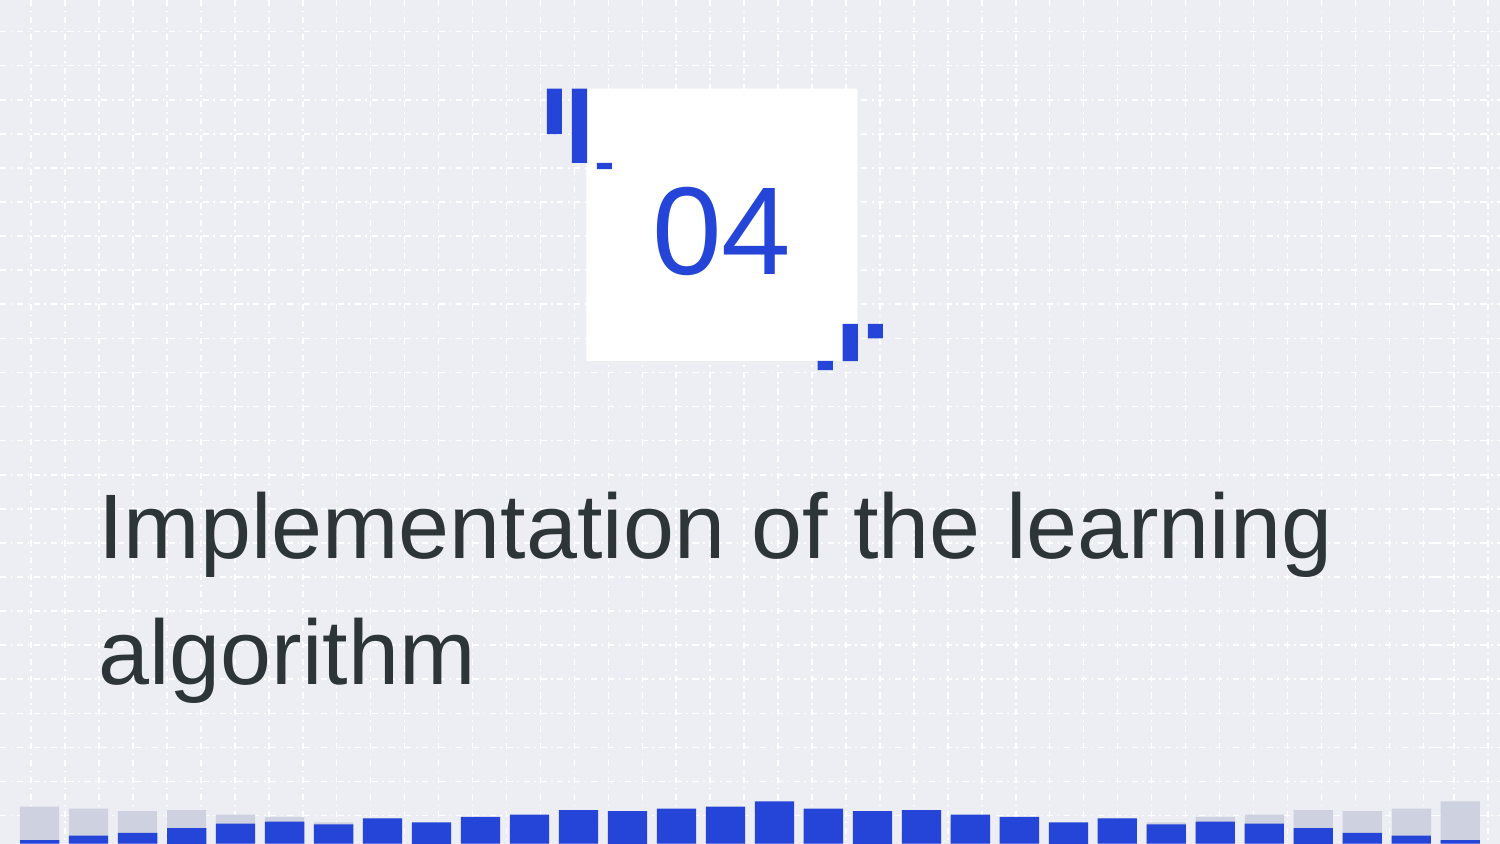

04

# Implementation of the learning algorithm